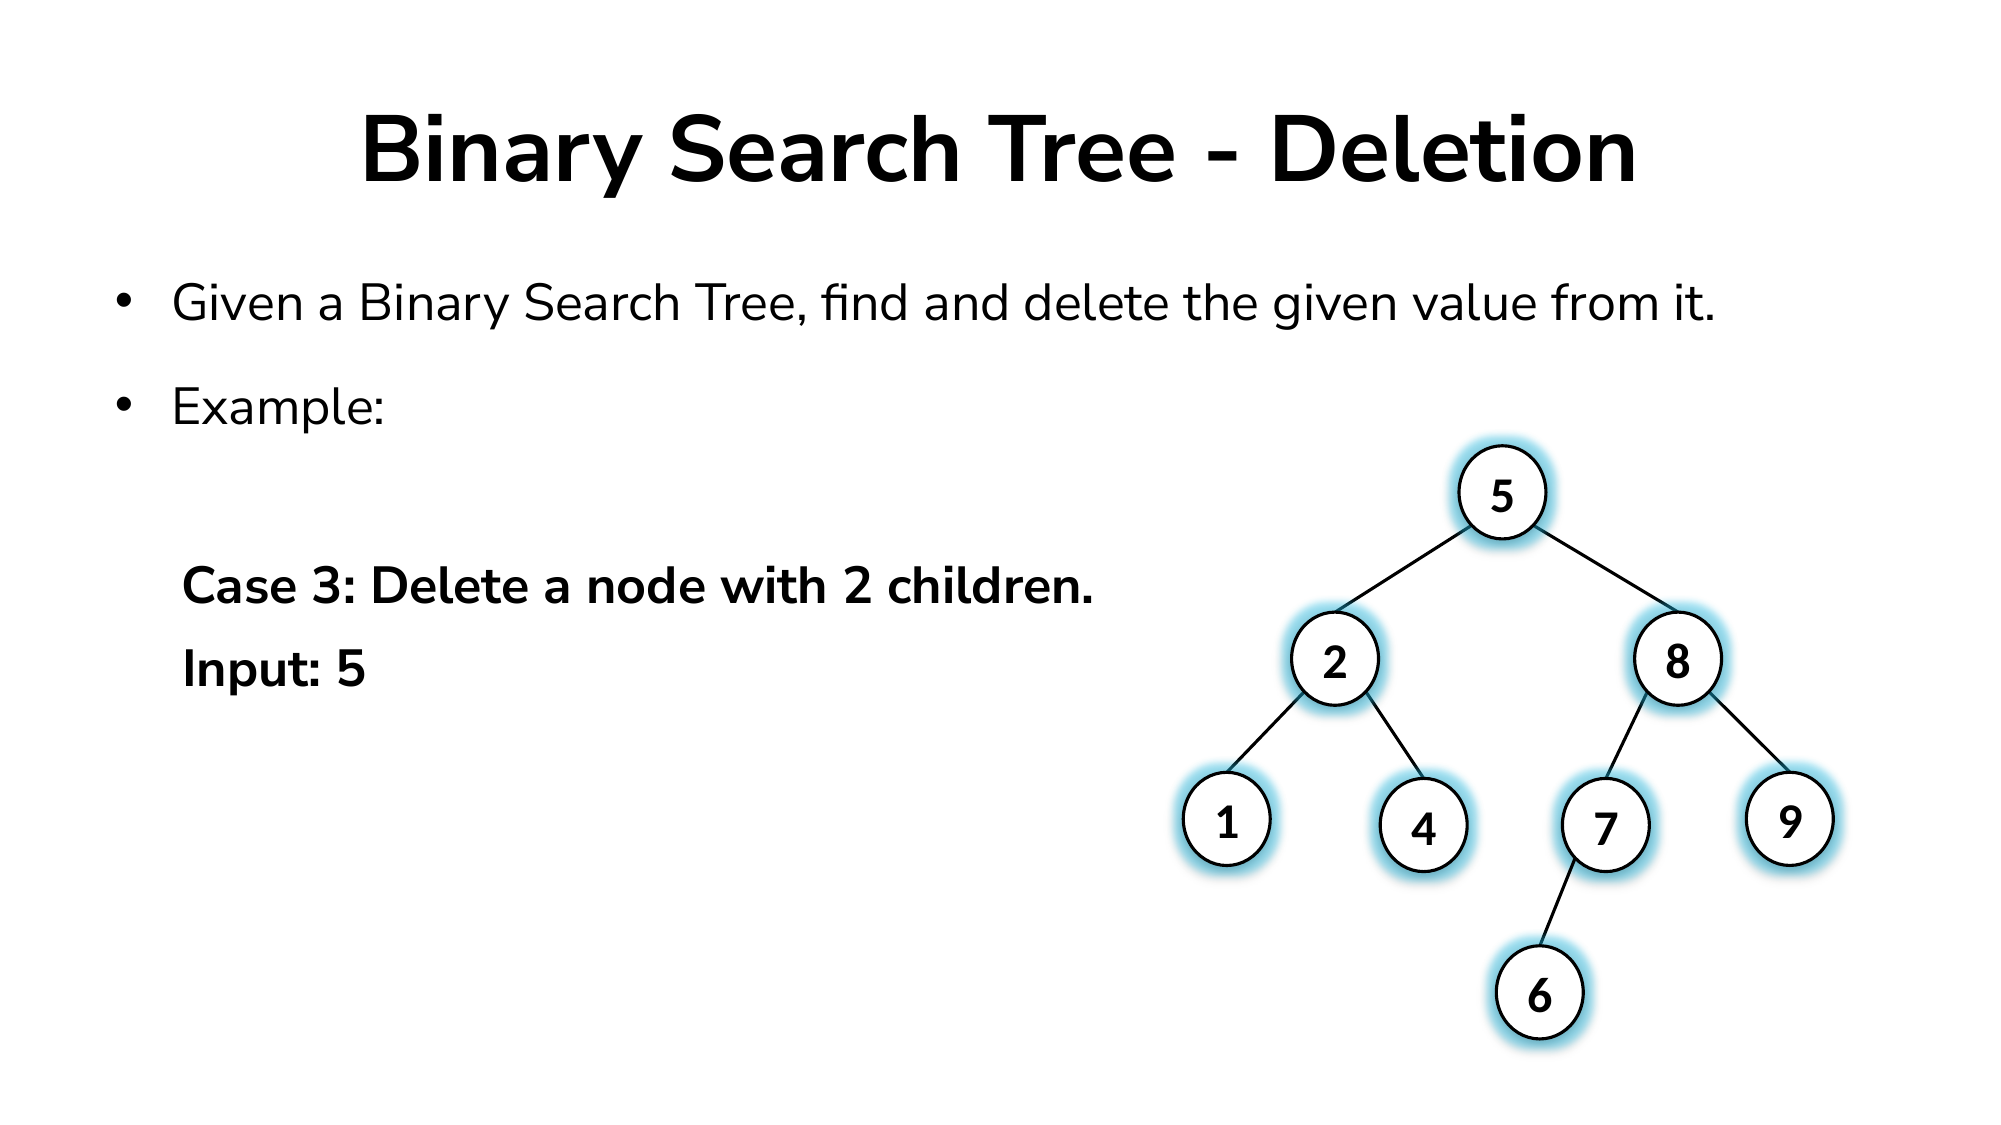

# Binary Search Tree - Deletion
Given a Binary Search Tree, find and delete the given value from it.
Example:

5
2
8
9
1
4
7
6
Case 3: Delete a node with 2 children.
Input: 5